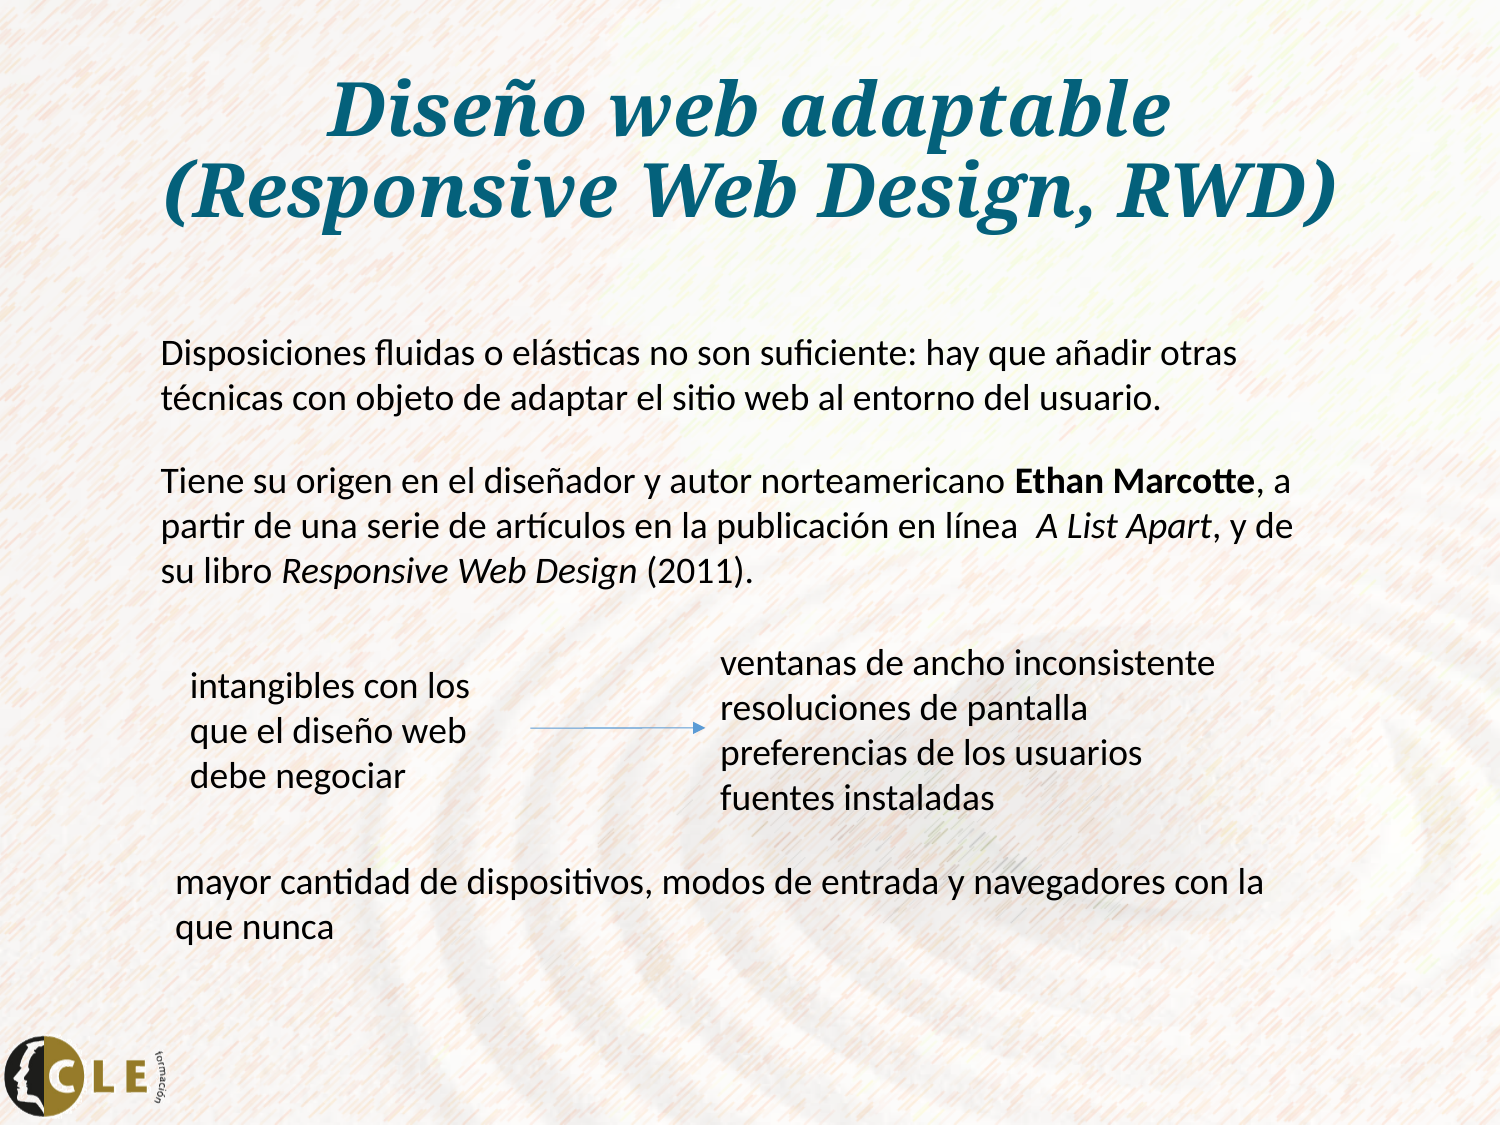

# Diseño web adaptable (Responsive Web Design, RWD)
Disposiciones fluidas o elásticas no son suficiente: hay que añadir otras técnicas con objeto de adaptar el sitio web al entorno del usuario.
Tiene su origen en el diseñador y autor norteamericano Ethan Marcotte, a partir de una serie de artículos en la publicación en línea  A List Apart, y de su libro Responsive Web Design (2011).
ventanas de ancho inconsistente
resoluciones de pantalla
preferencias de los usuarios
fuentes instaladas
intangibles con los que el diseño web debe negociar
mayor cantidad de dispositivos, modos de entrada y navegadores con la que nunca